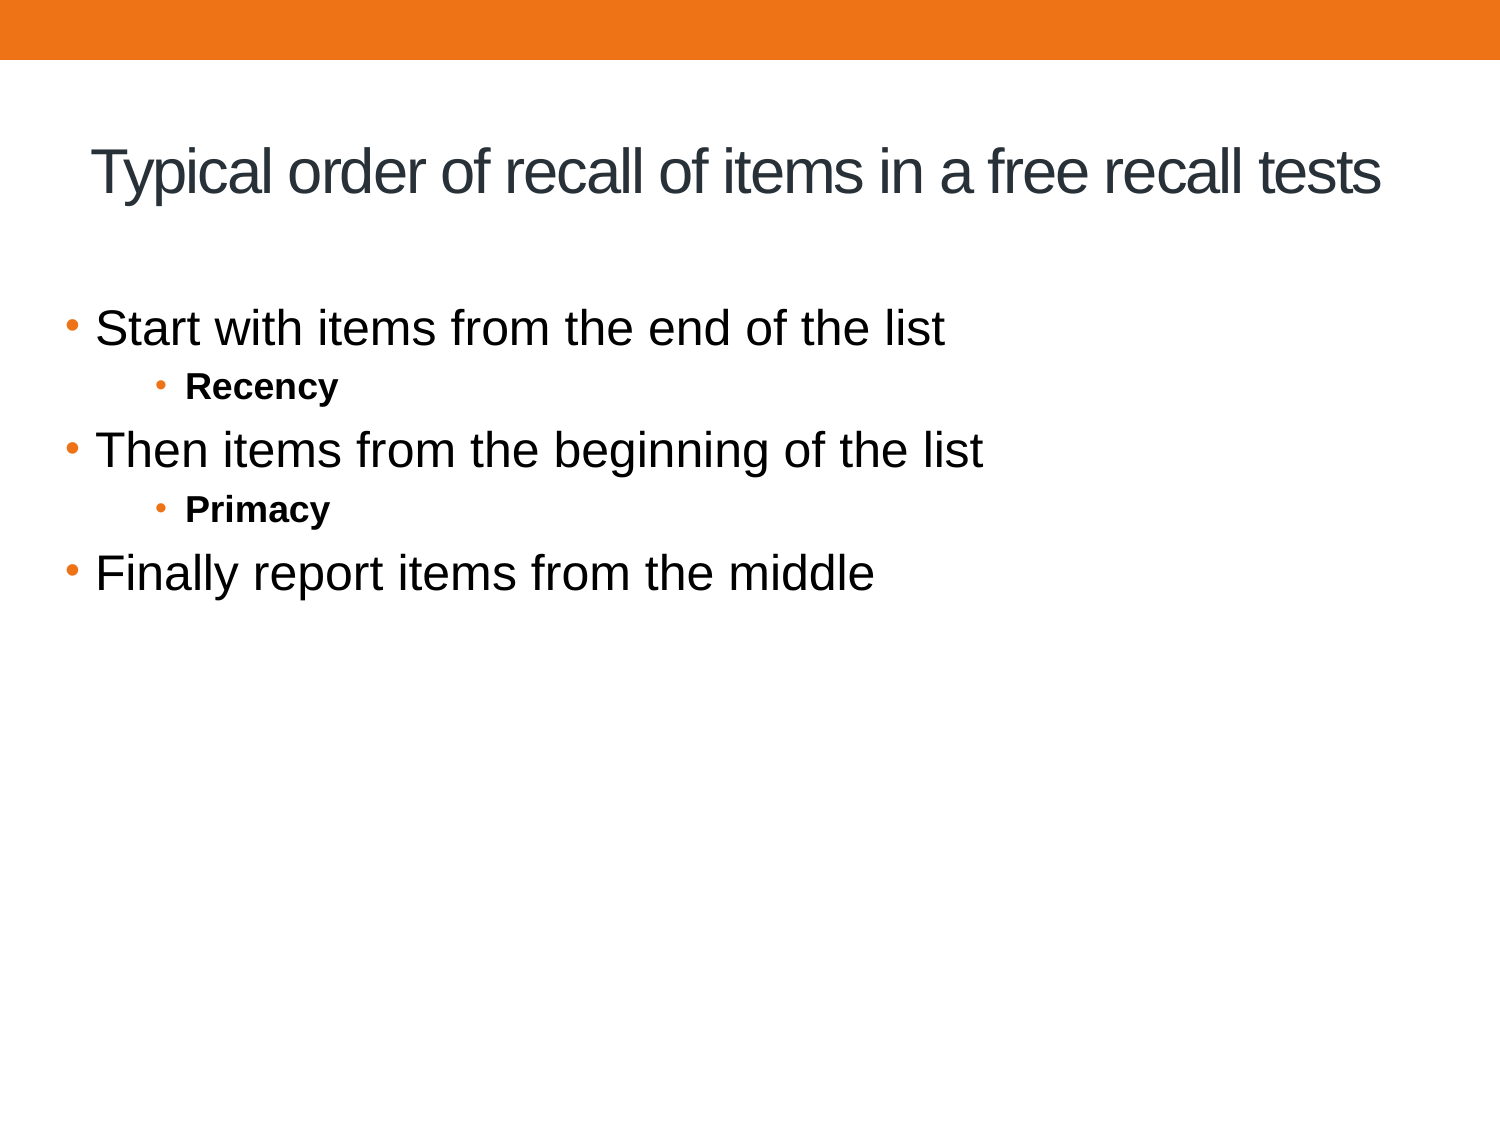

# Typical order of recall of items in a free recall tests
Start with items from the end of the list
Recency
Then items from the beginning of the list
Primacy
Finally report items from the middle